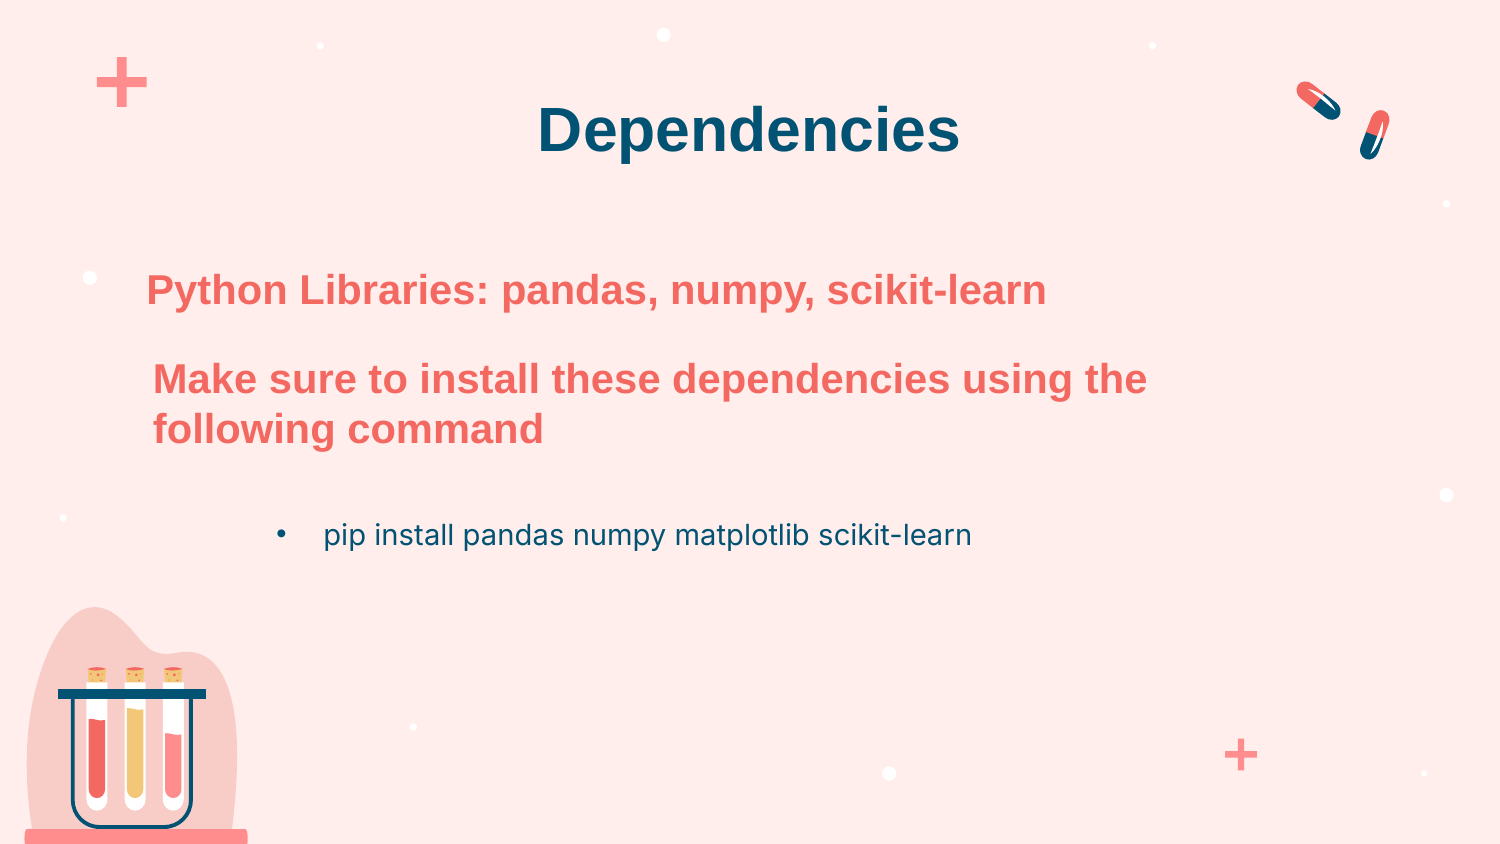

# Dependencies

Python Libraries: pandas, numpy, scikit-learn
Make sure to install these dependencies using the following command
pip install pandas numpy matplotlib scikit-learn